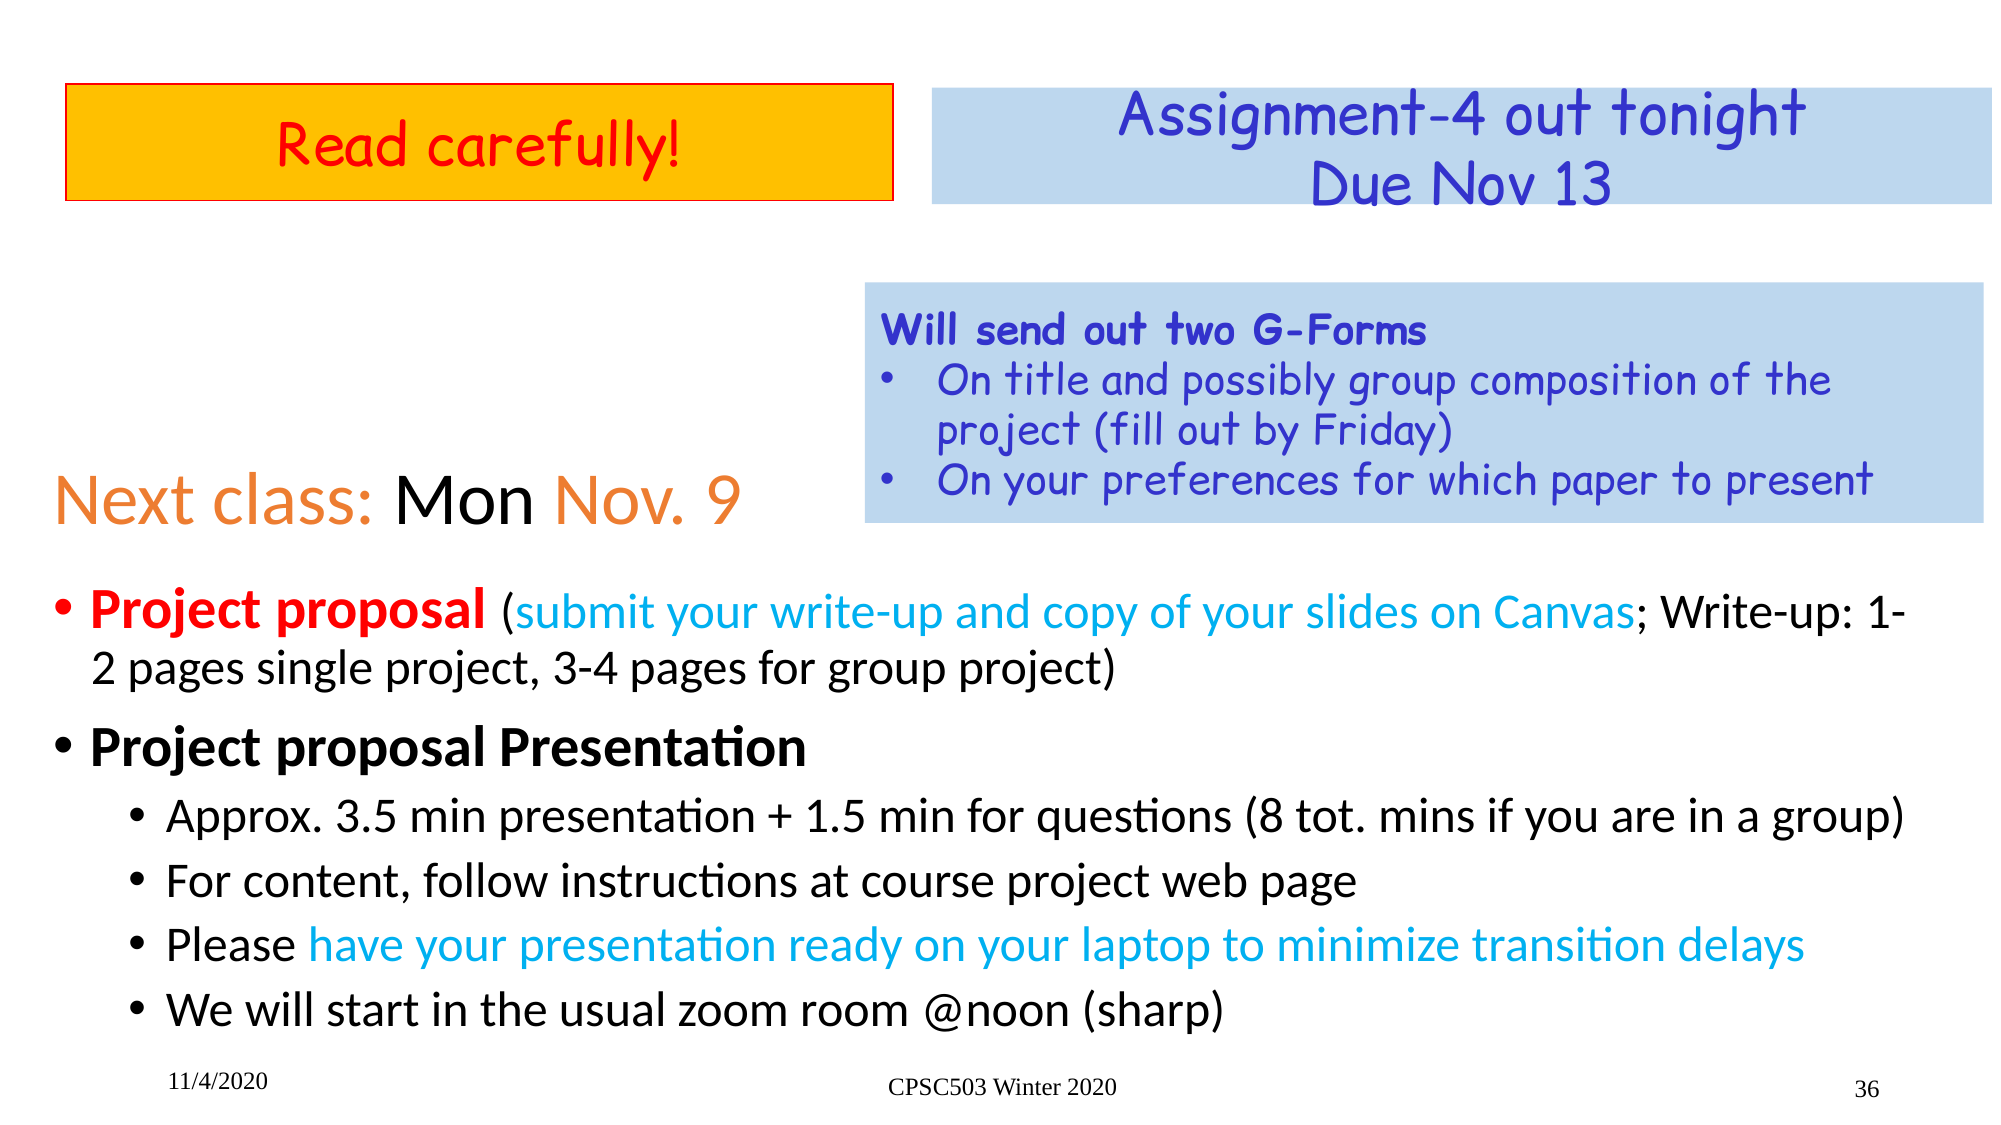

Read carefully!
Assignment-4 out tonight
Due Nov 13
Will send out two G-Forms
On title and possibly group composition of the project (fill out by Friday)
On your preferences for which paper to present
# Next class: Mon Nov. 9
Project proposal (submit your write-up and copy of your slides on Canvas; Write-up: 1-2 pages single project, 3-4 pages for group project)
Project proposal Presentation
Approx. 3.5 min presentation + 1.5 min for questions (8 tot. mins if you are in a group)
For content, follow instructions at course project web page
Please have your presentation ready on your laptop to minimize transition delays
We will start in the usual zoom room @noon (sharp)
11/4/2020
CPSC503 Winter 2020
36